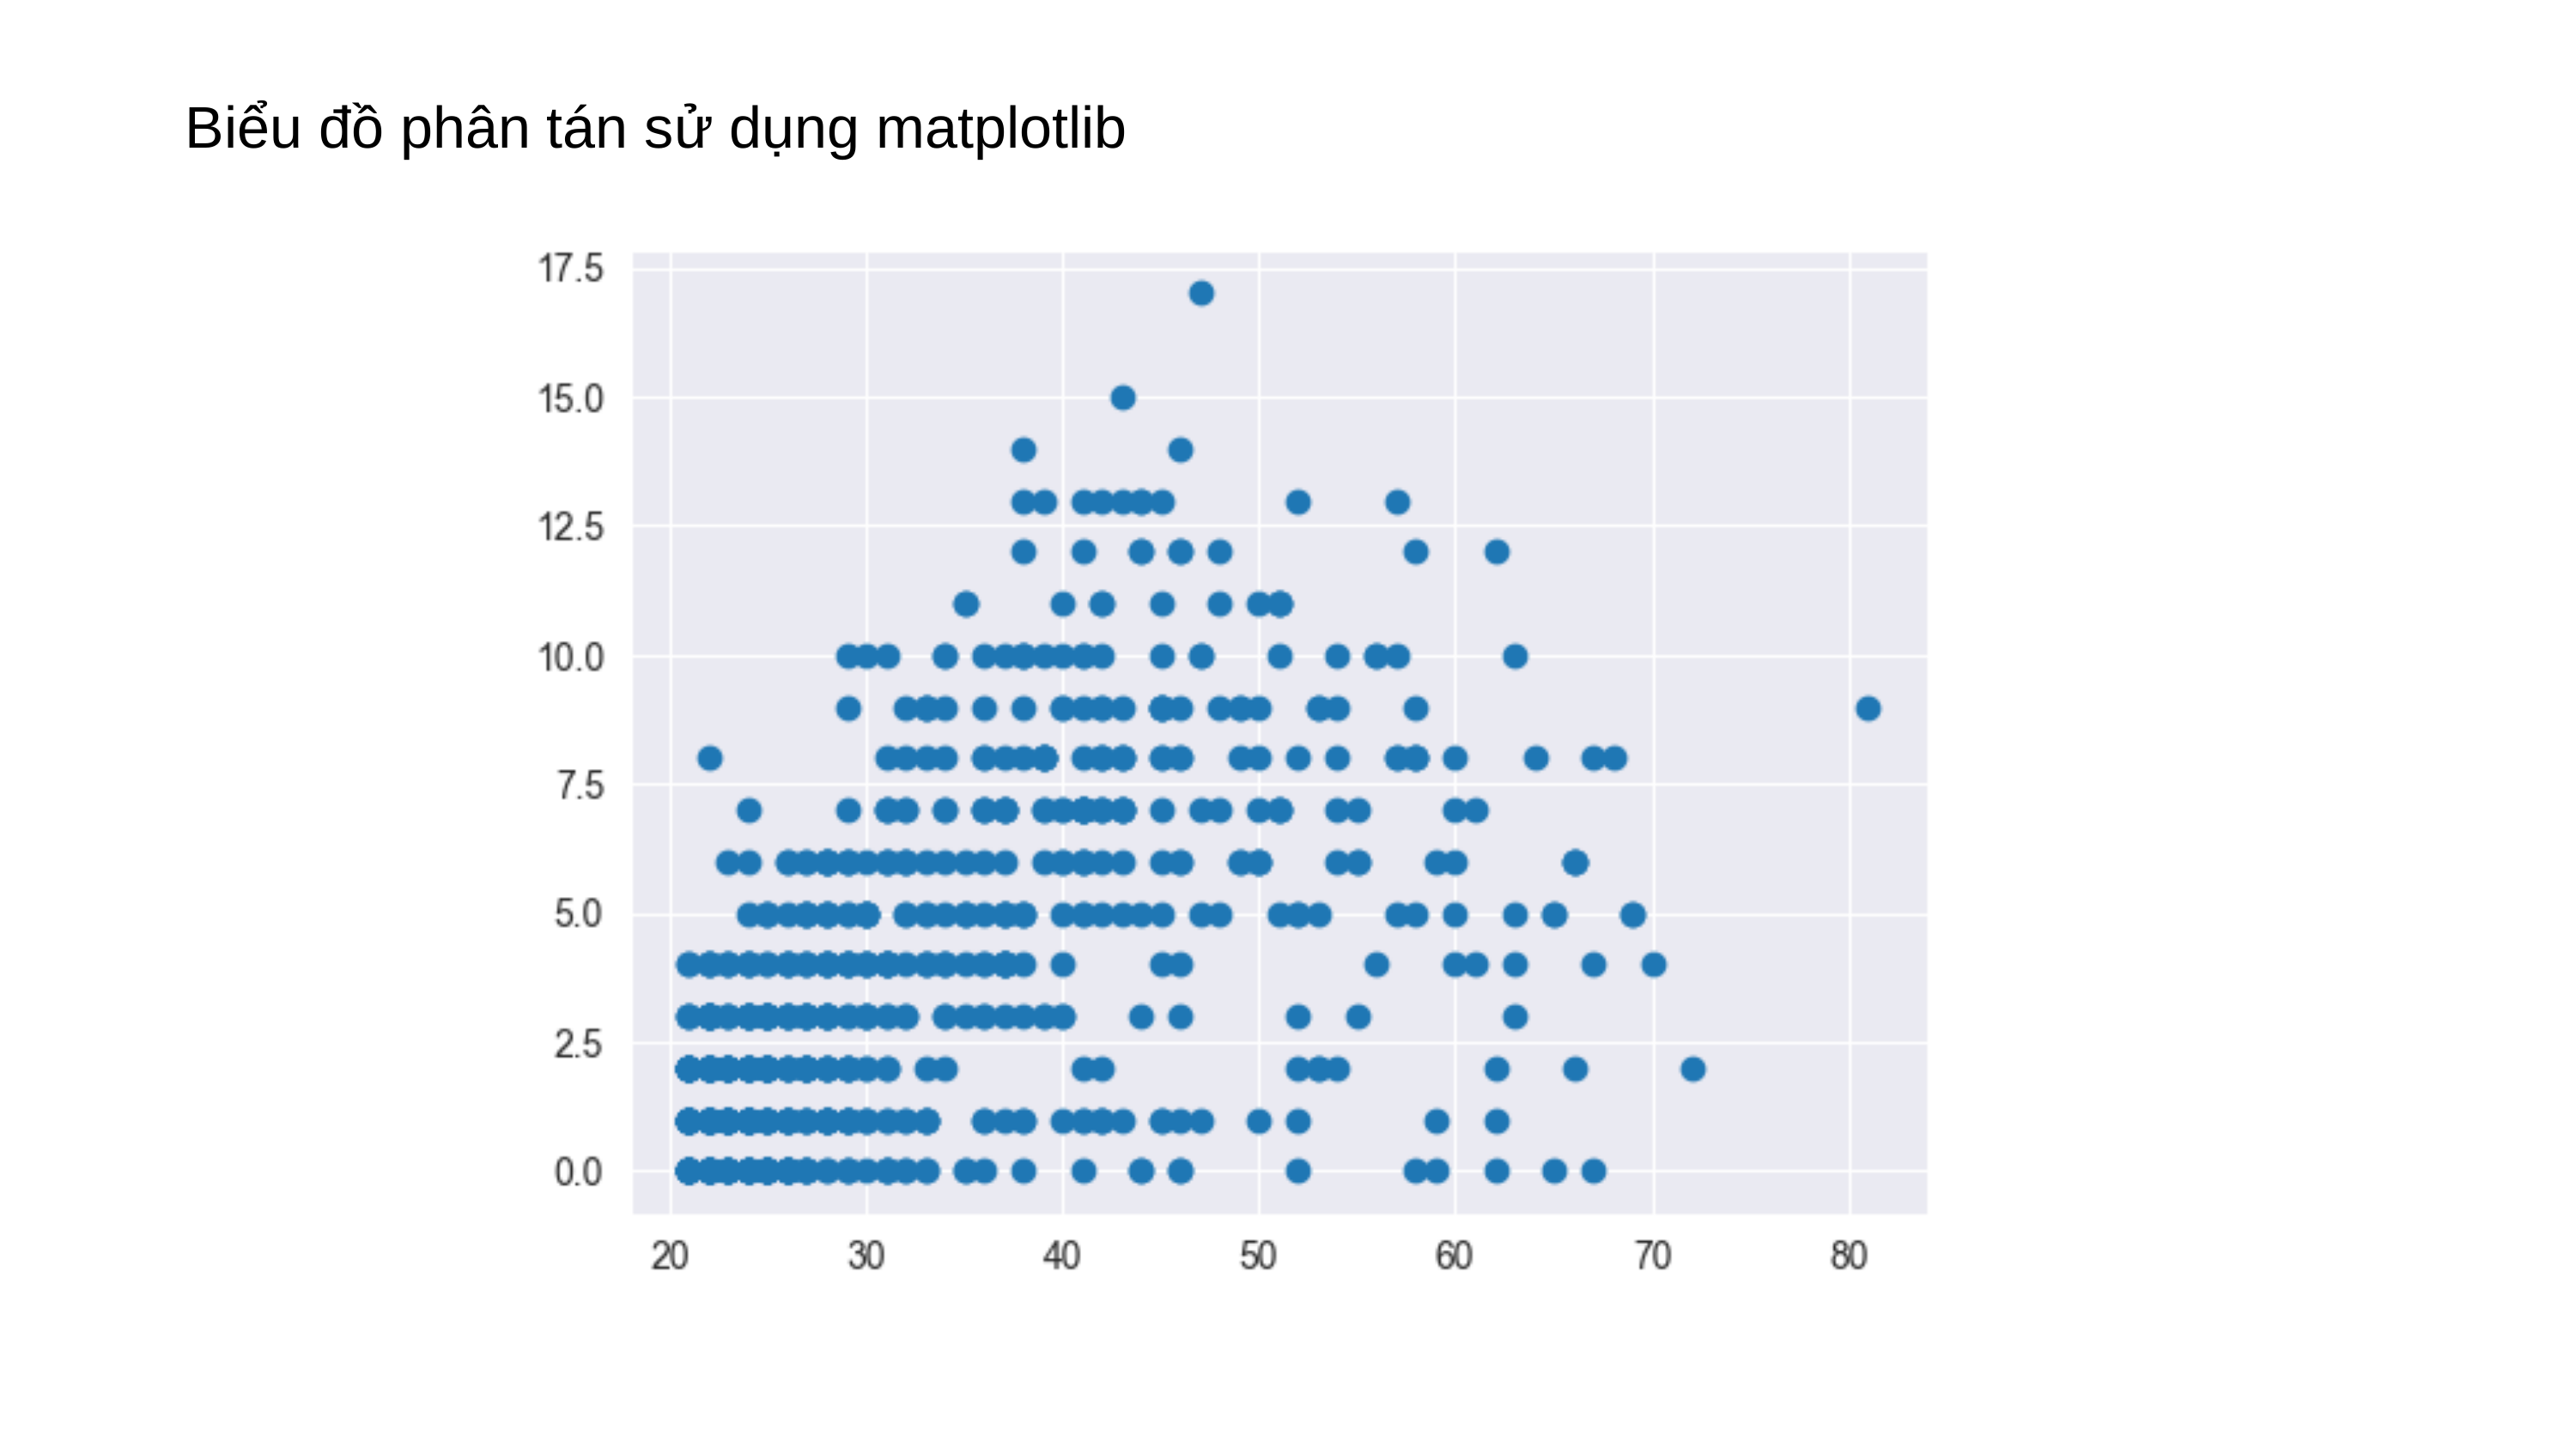

Biểu đồ phân tán sử dụng matplotlib